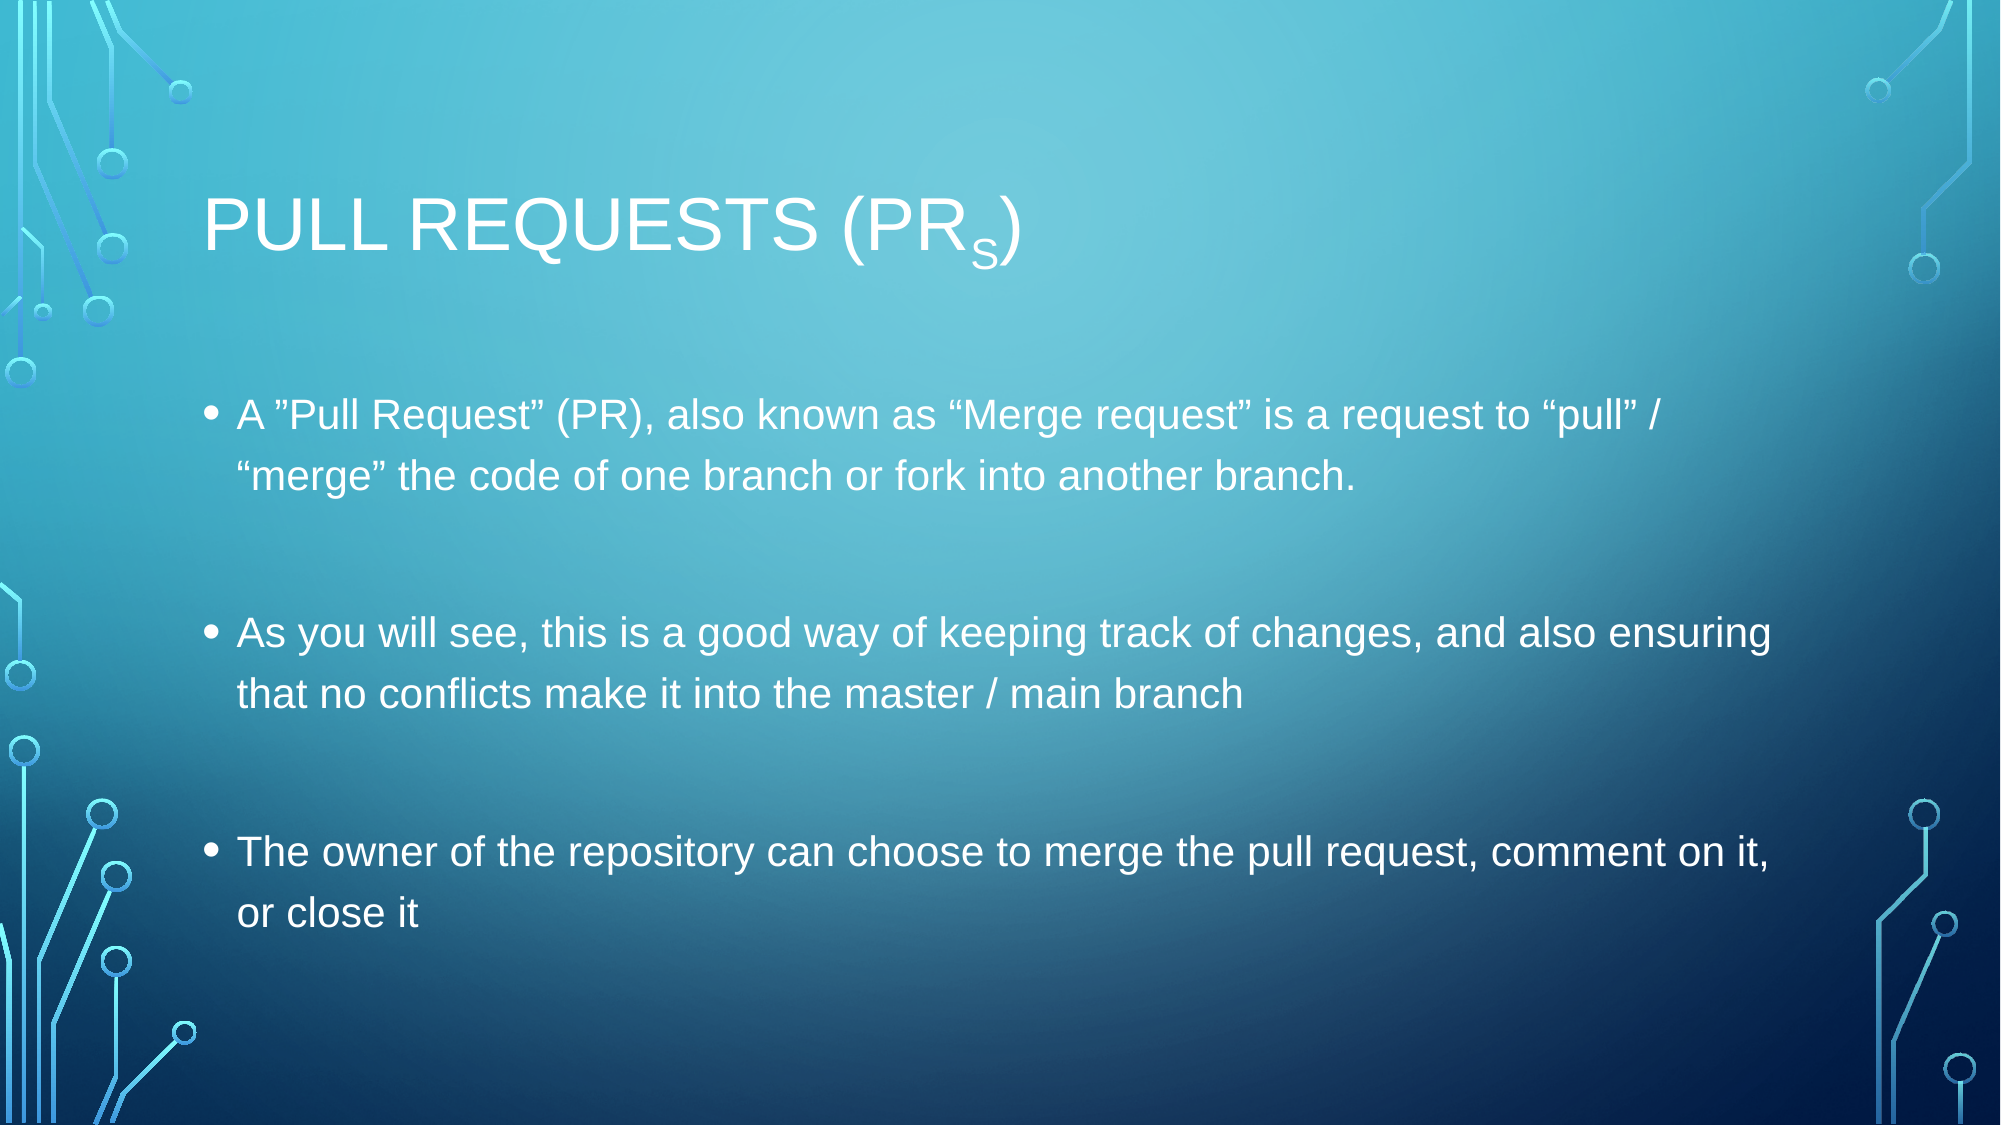

# Pull requests (PRs)
A ”Pull Request” (PR), also known as “Merge request” is a request to “pull” / “merge” the code of one branch or fork into another branch.

As you will see, this is a good way of keeping track of changes, and also ensuring that no conflicts make it into the master / main branch

The owner of the repository can choose to merge the pull request, comment on it, or close it